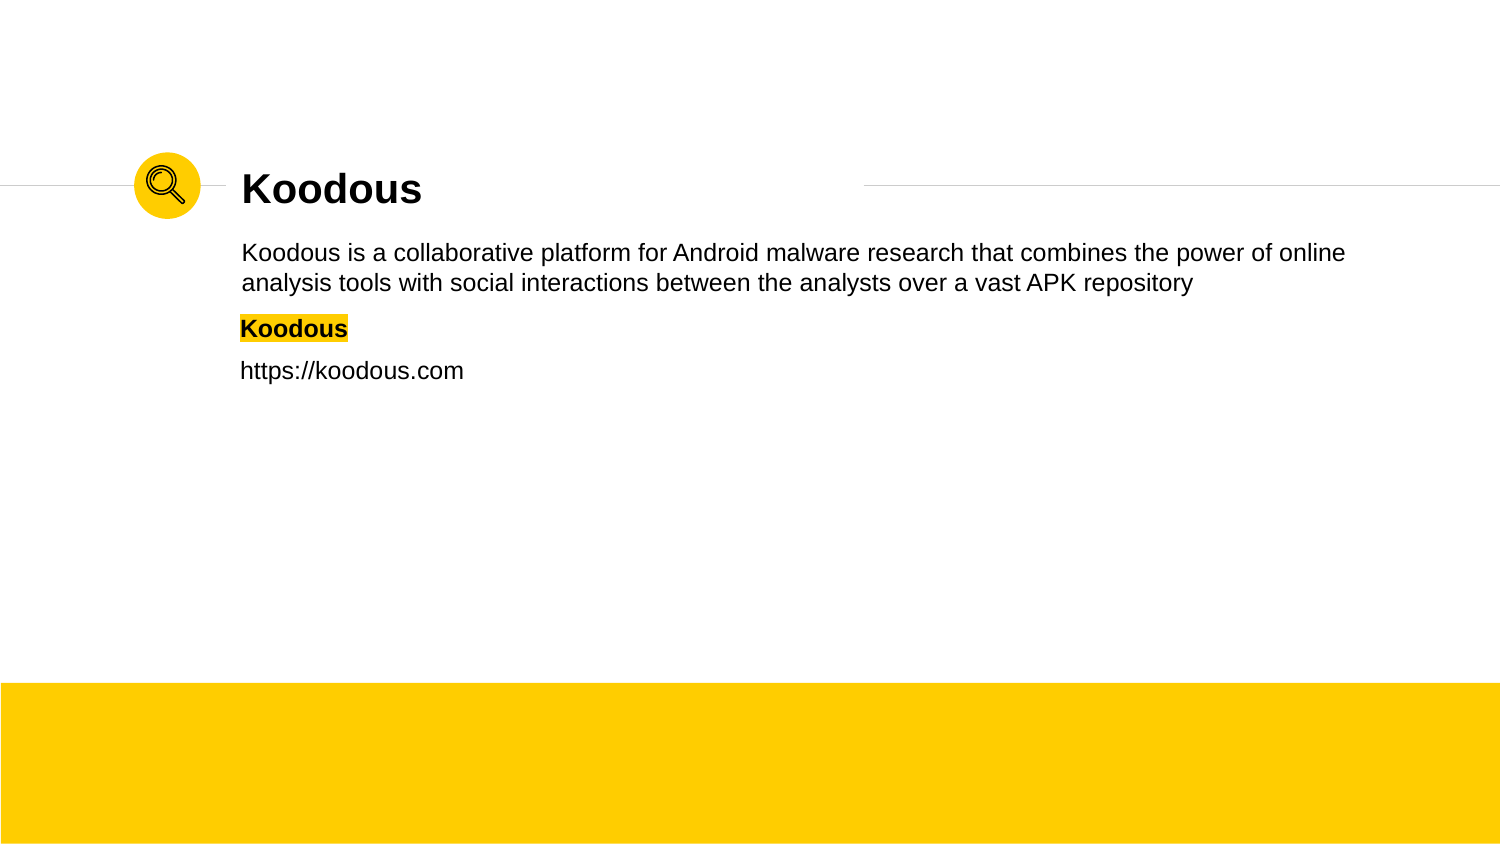

# Koodous

Koodous is a collaborative platform for Android malware research that combines the power of online analysis tools with social interactions between the analysts over a vast APK repository
Koodous
https://koodous.com